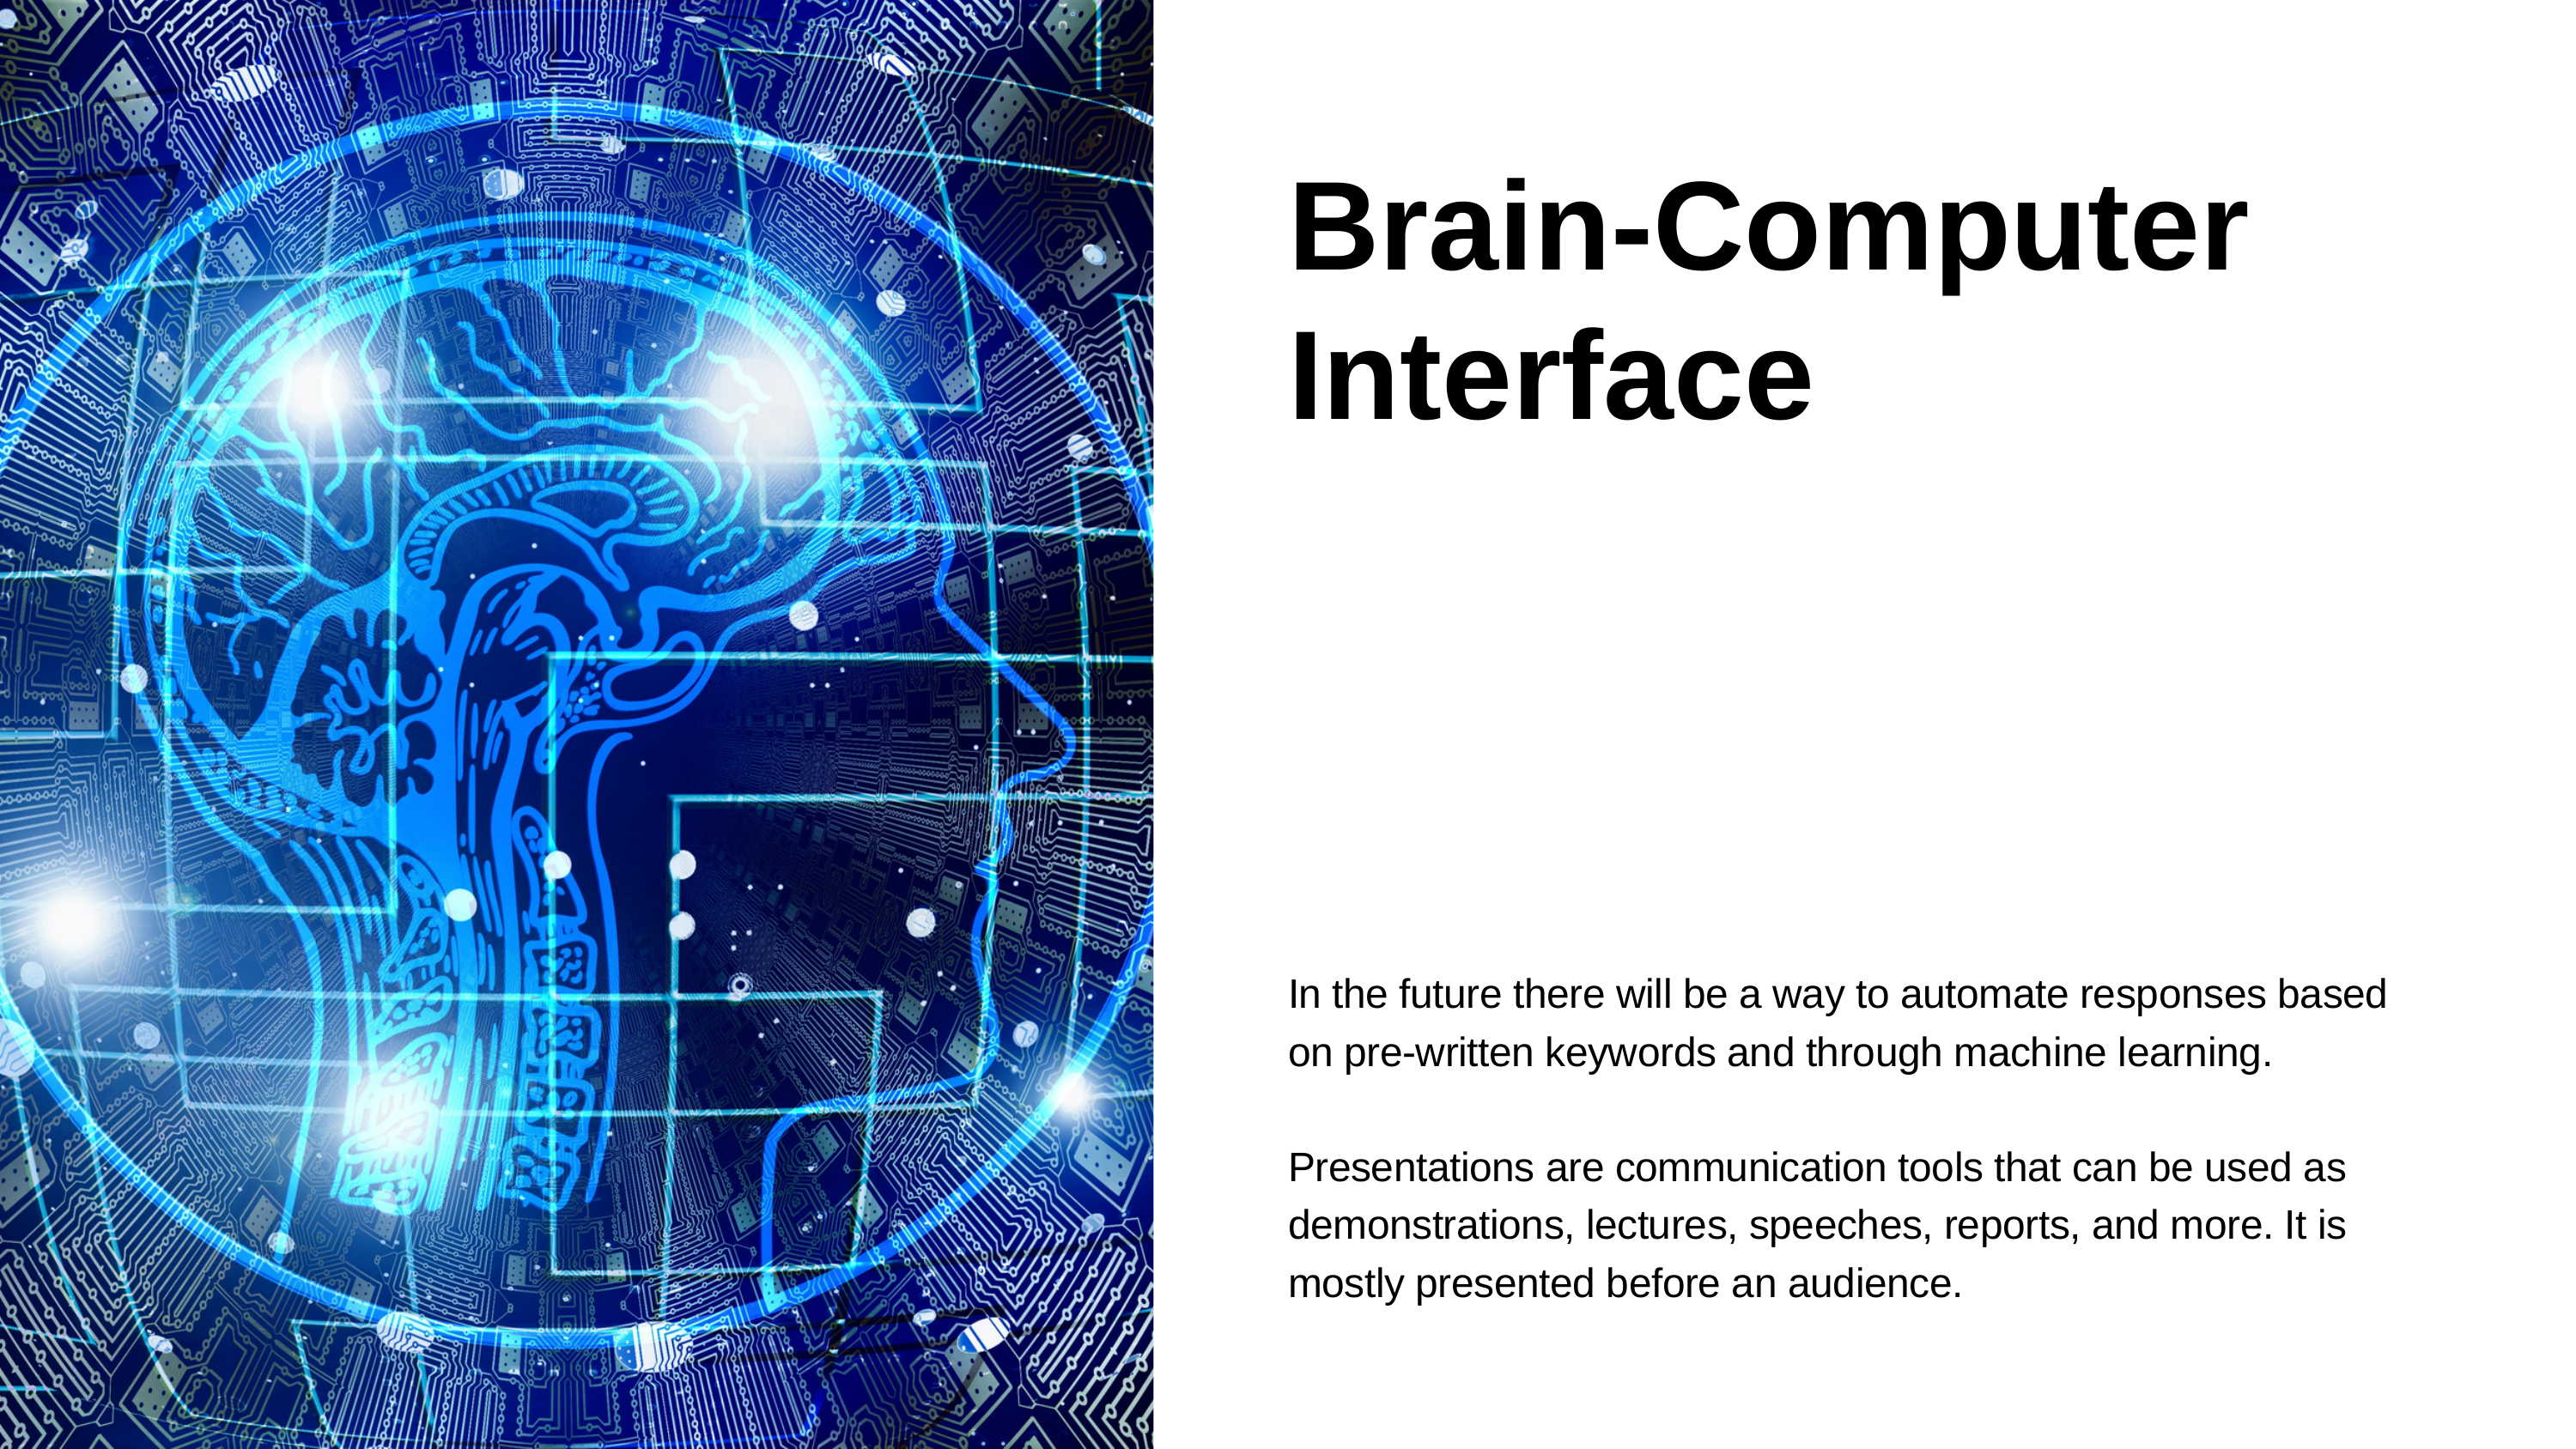

Brain-Computer Interface
In the future there will be a way to automate responses based on pre-written keywords and through machine learning.

Presentations are communication tools that can be used as demonstrations, lectures, speeches, reports, and more. It is mostly presented before an audience.